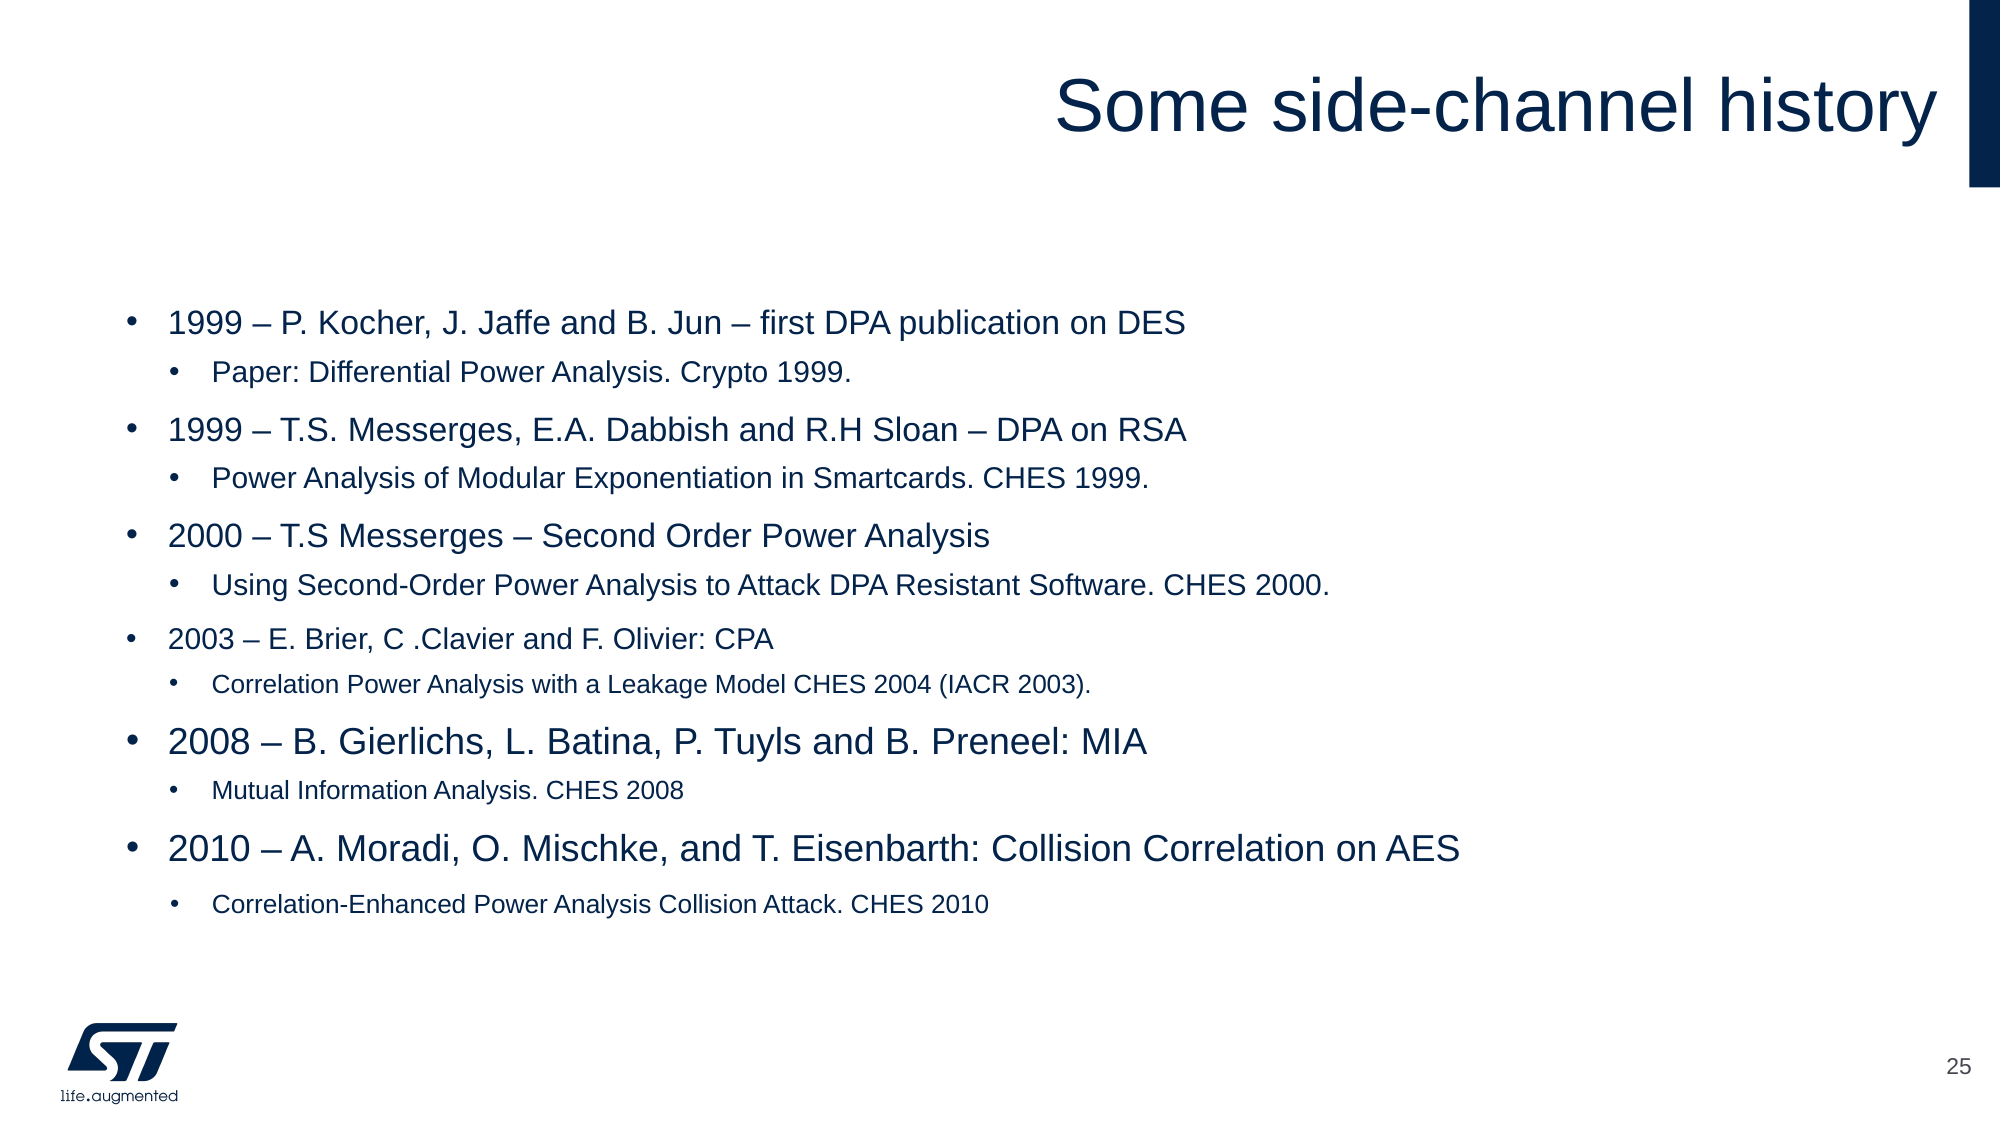

# Some side-channel history
1999 – P. Kocher, J. Jaffe and B. Jun – first DPA publication on DES
Paper: Differential Power Analysis. Crypto 1999.
1999 – T.S. Messerges, E.A. Dabbish and R.H Sloan – DPA on RSA
Power Analysis of Modular Exponentiation in Smartcards. CHES 1999.
2000 – T.S Messerges – Second Order Power Analysis
Using Second-Order Power Analysis to Attack DPA Resistant Software. CHES 2000.
2003 – E. Brier, C .Clavier and F. Olivier: CPA
Correlation Power Analysis with a Leakage Model CHES 2004 (IACR 2003).
2008 – B. Gierlichs, L. Batina, P. Tuyls and B. Preneel: MIA
Mutual Information Analysis. CHES 2008
2010 – A. Moradi, O. Mischke, and T. Eisenbarth: Collision Correlation on AES
Correlation-Enhanced Power Analysis Collision Attack. CHES 2010

25